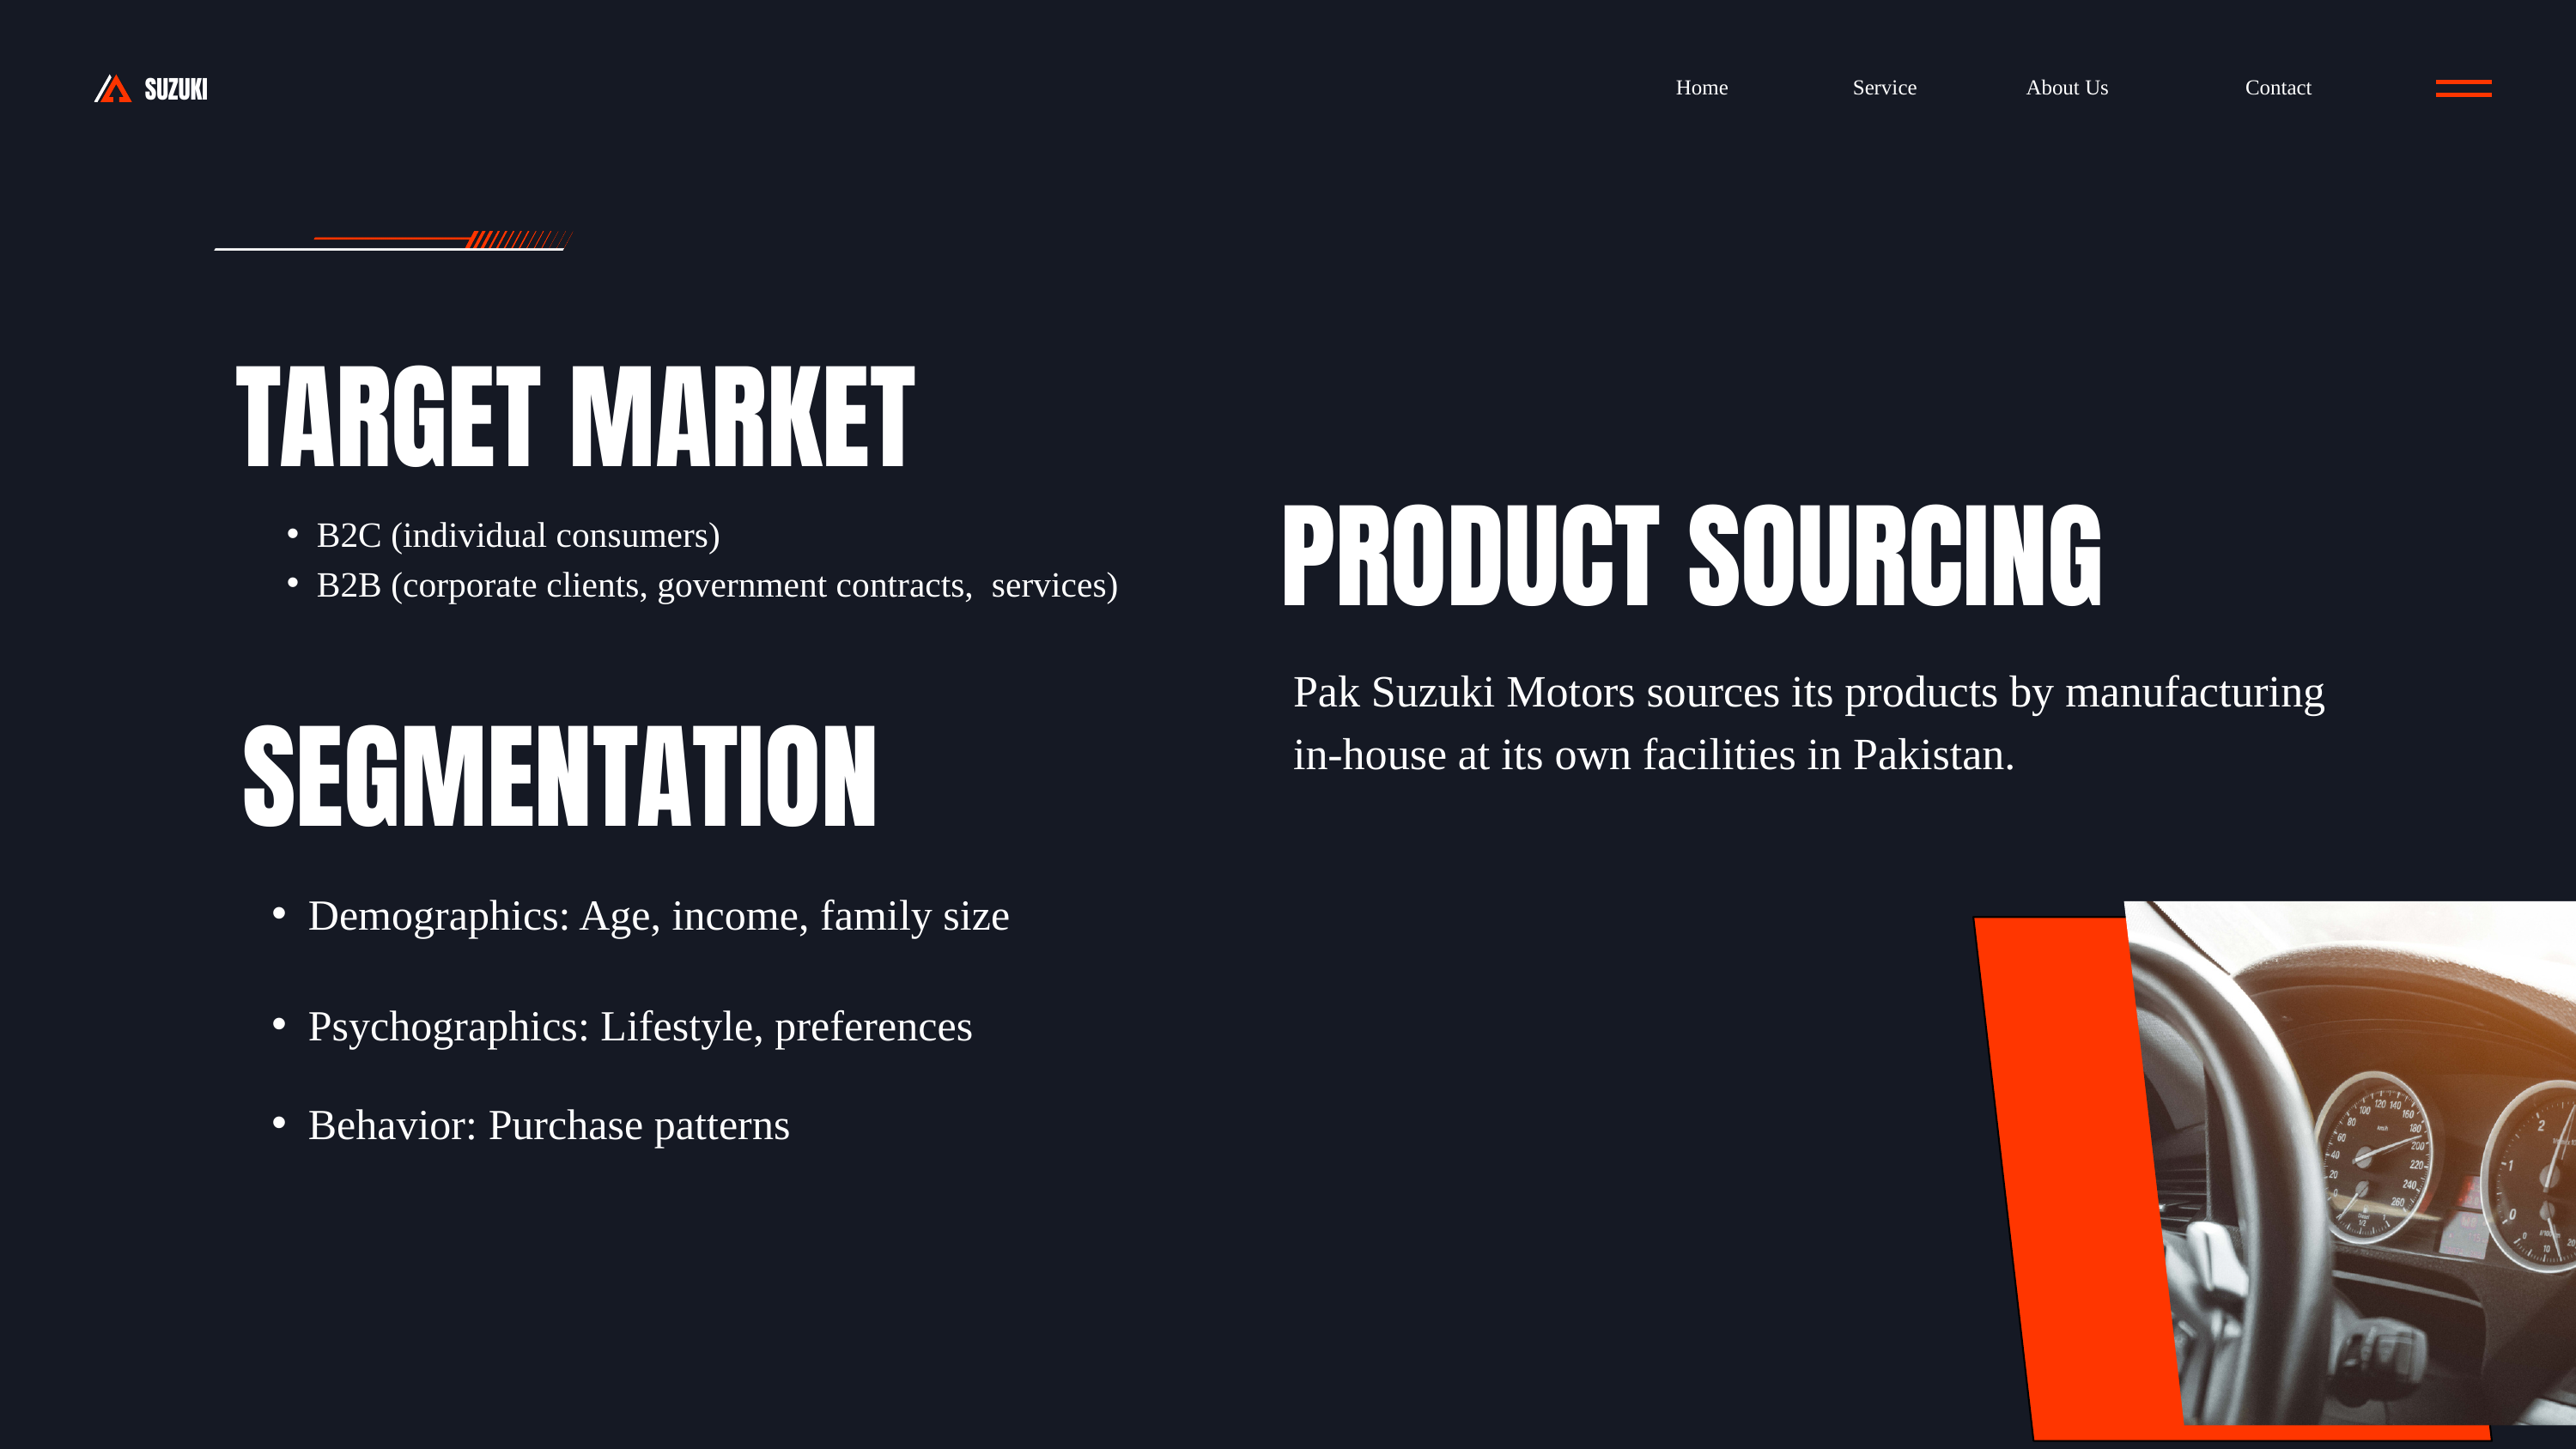

Home
Service
About Us
Contact
SUZUKI

TARGET MARKET
PRODUCT SOURCING
B2C (individual consumers)
B2B (corporate clients, government contracts,  services)

Pak Suzuki Motors sources its products by manufacturing in-house at its own facilities in Pakistan.
SEGMENTATION
Demographics: Age, income, family size

Psychographics: Lifestyle, preferences
Behavior: Purchase patterns